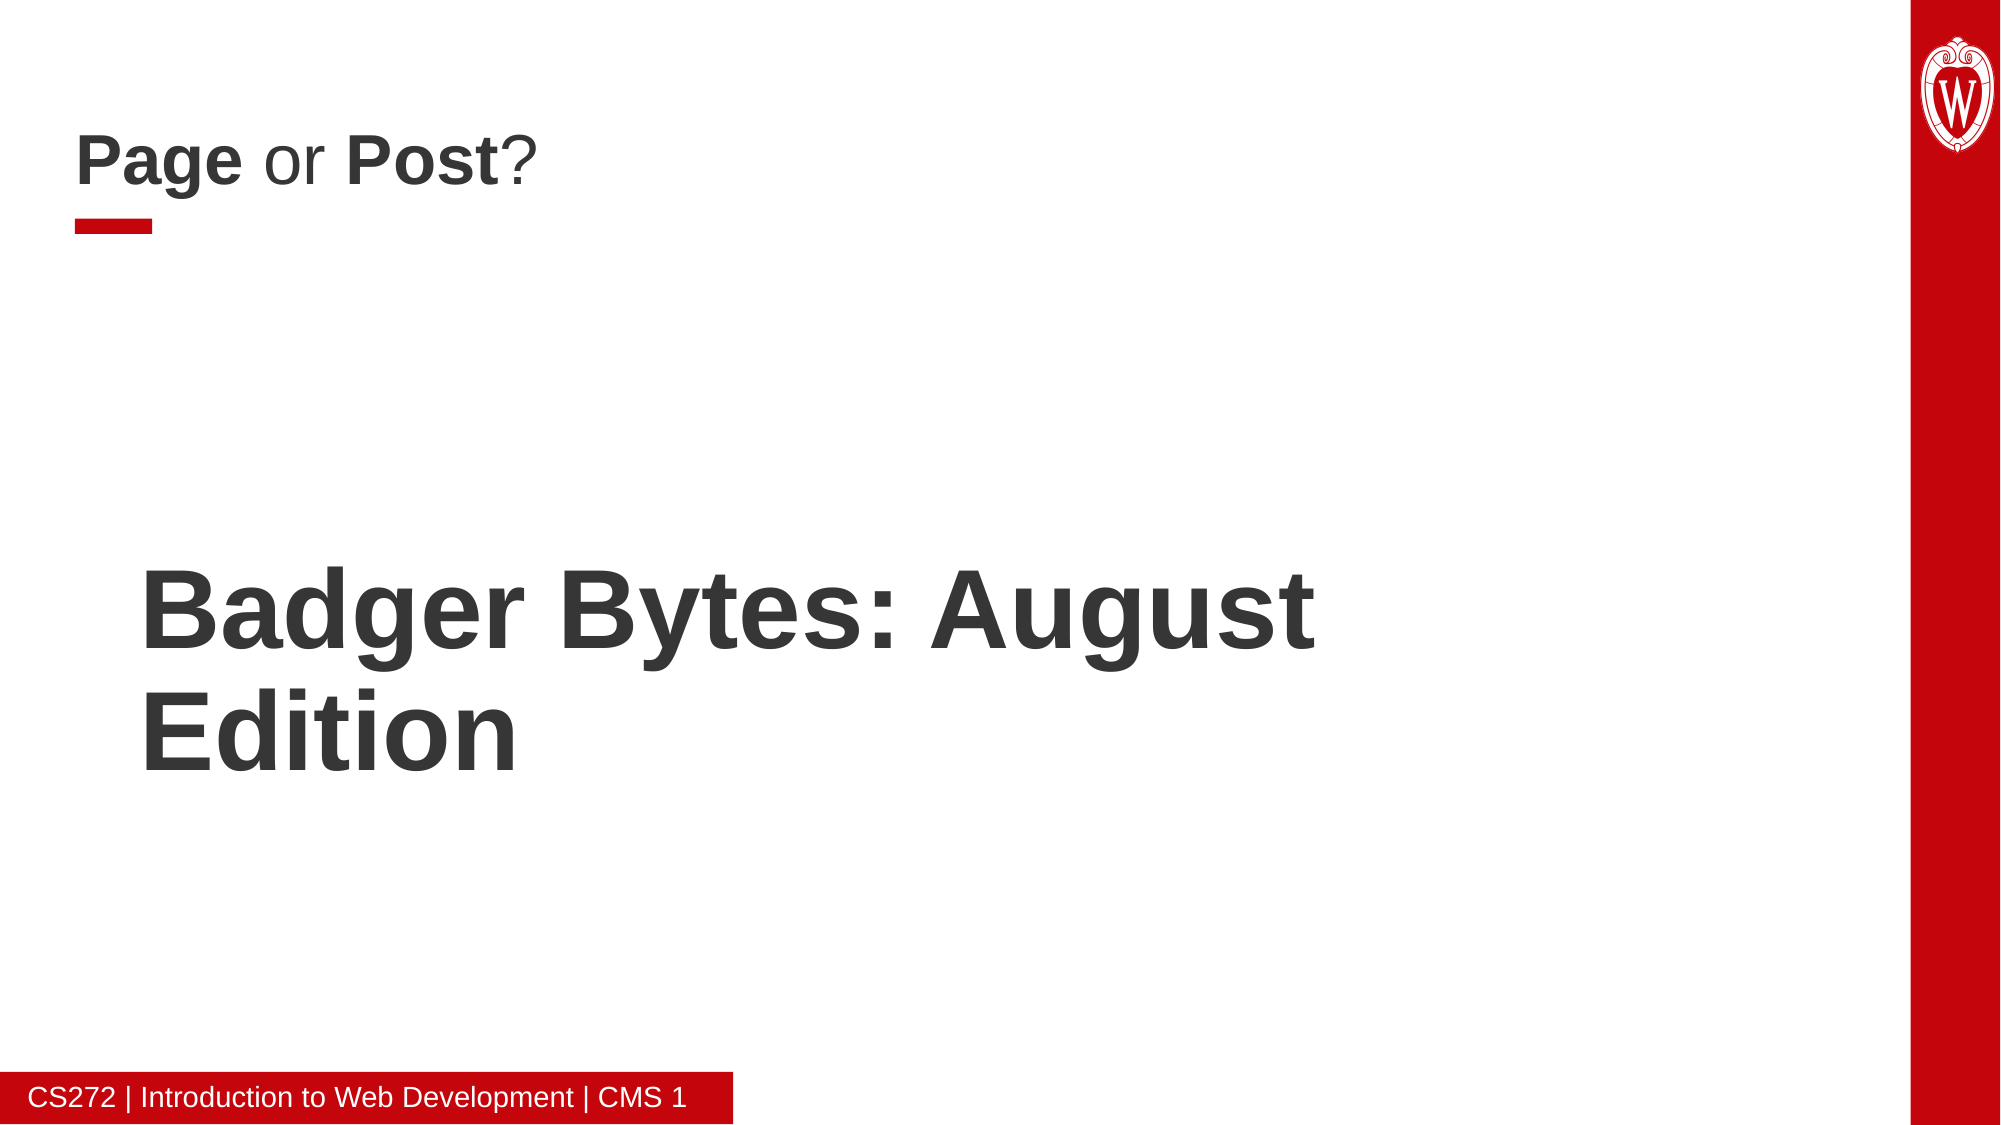

# Page or Post?
Badger Bytes: August Edition
CS272 | Introduction to Web Development | CMS 1